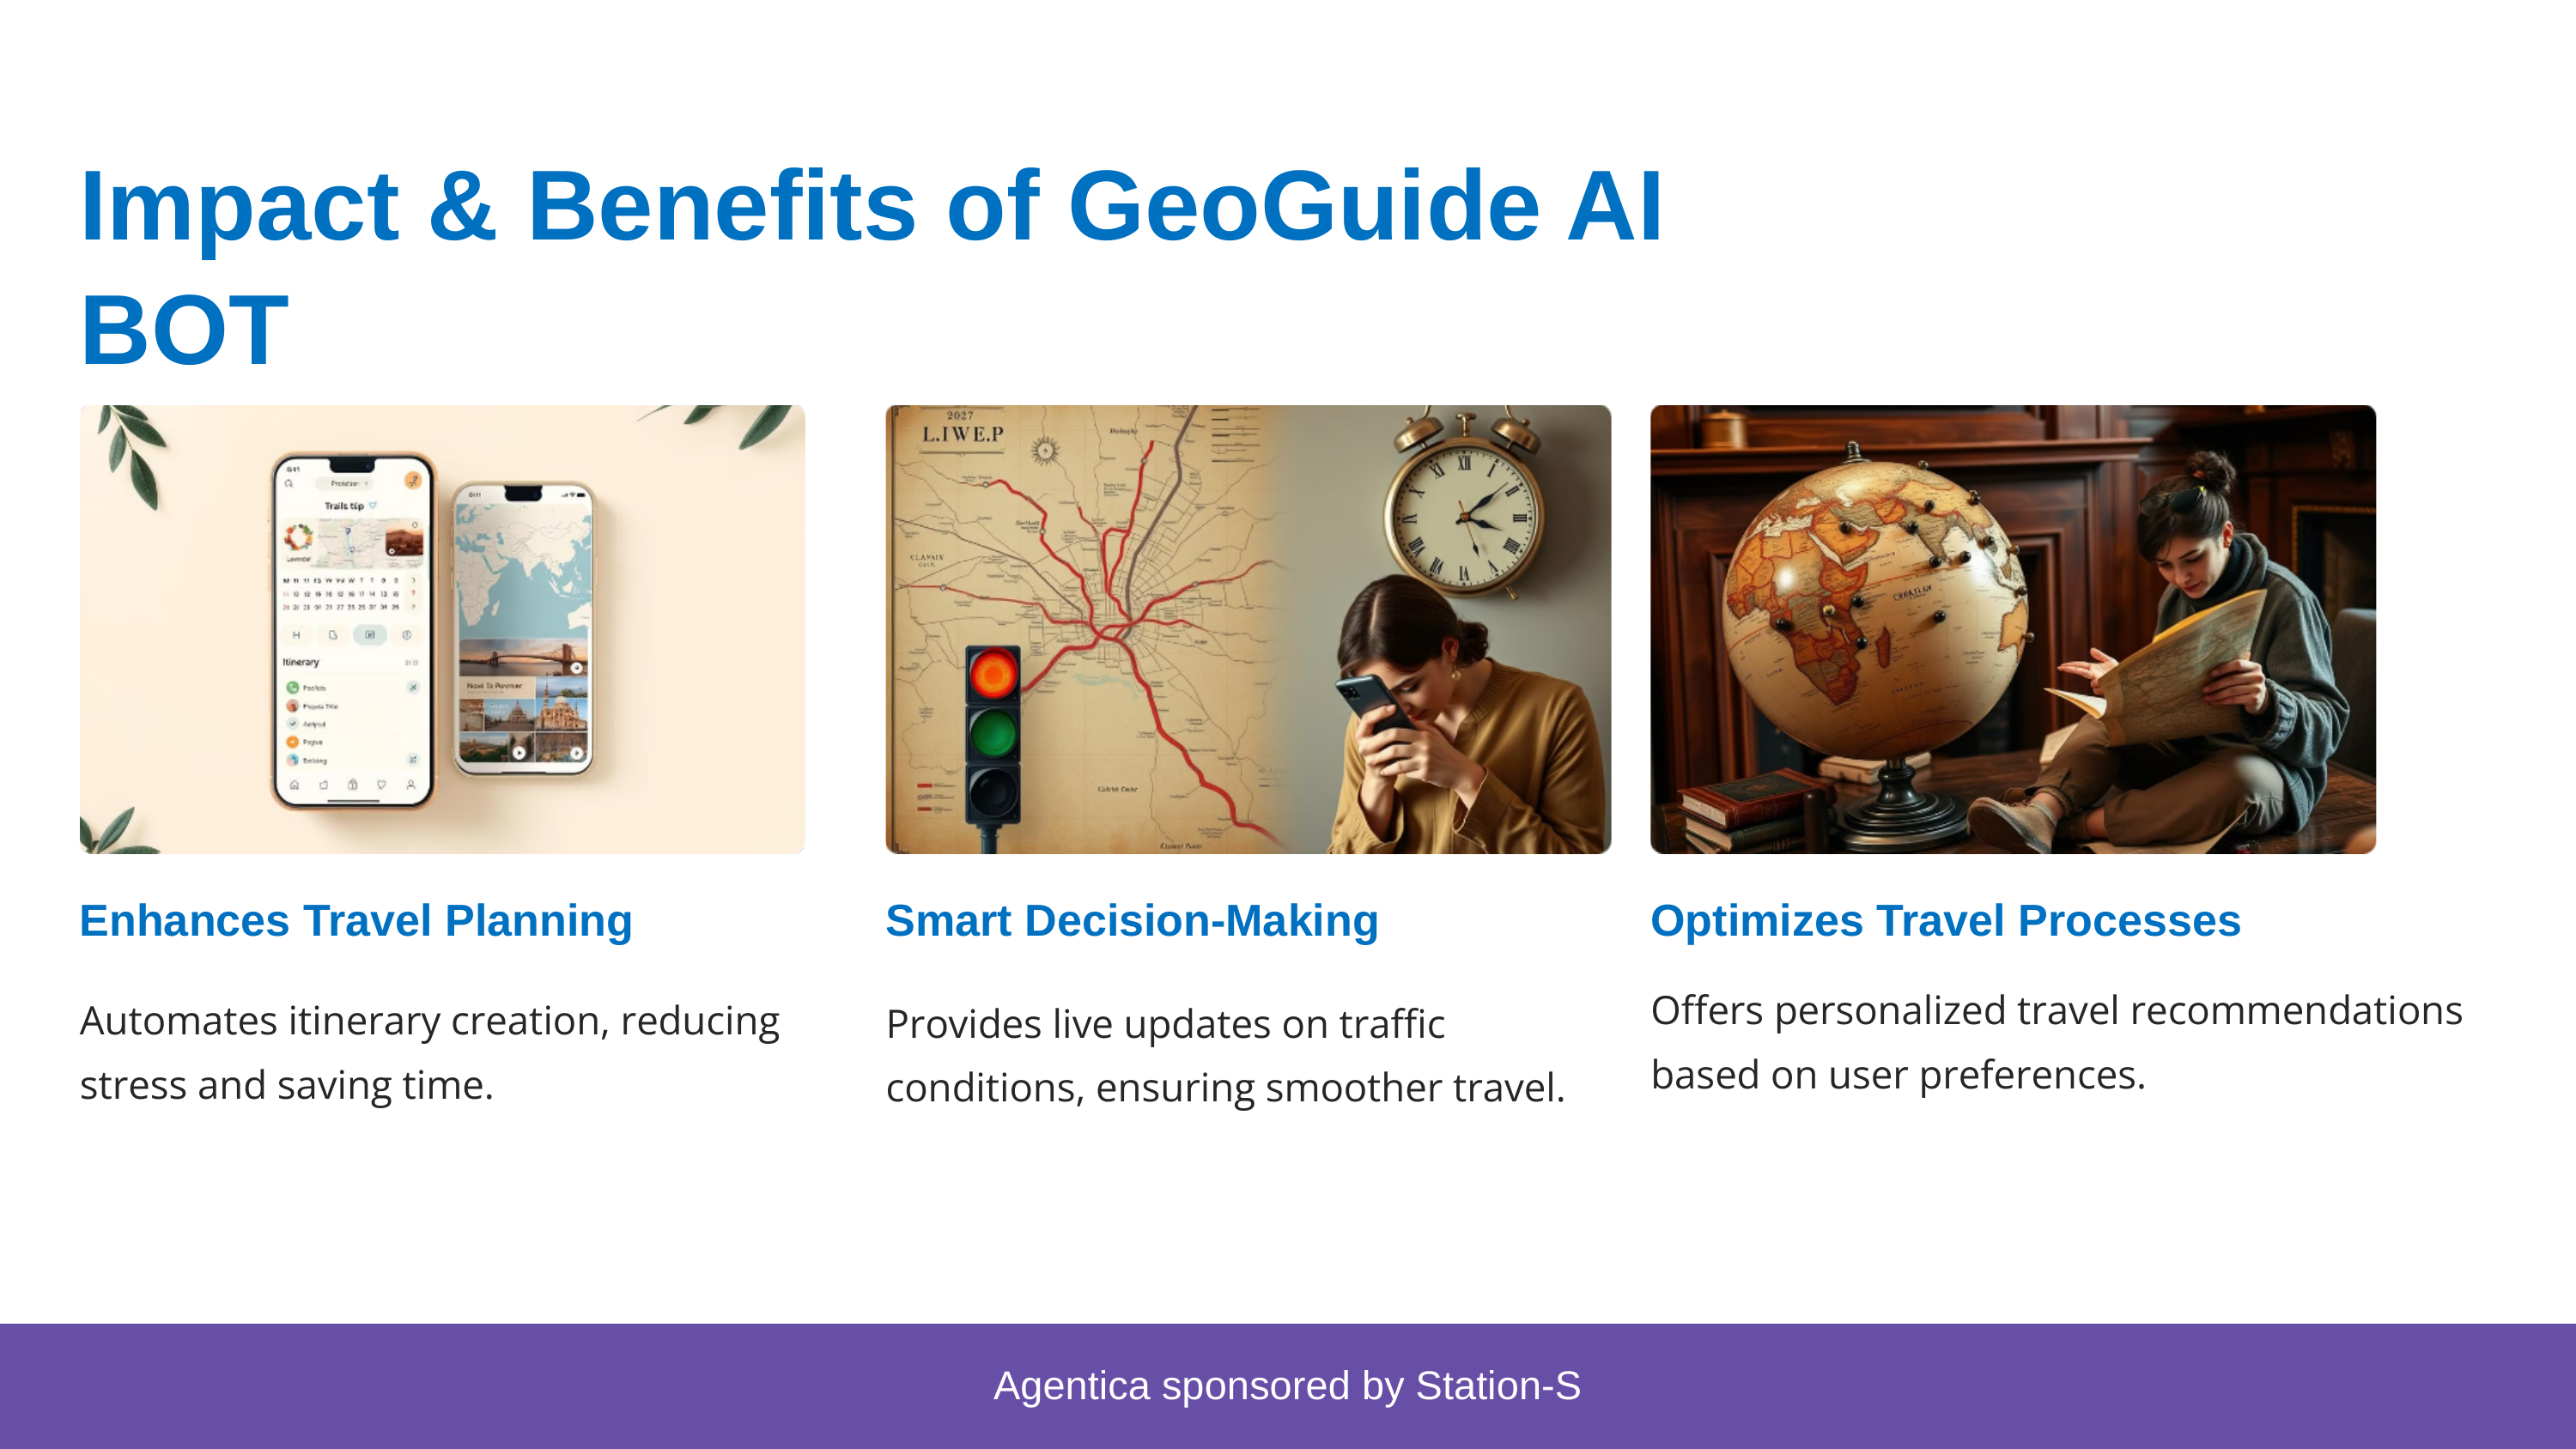

Impact & Benefits of GeoGuide AI BOT

Enhances Travel Planning

Smart Decision-Making

Optimizes Travel Processes

Offers personalized travel recommendations based on user preferences.

Automates itinerary creation, reducing stress and saving time.

Provides live updates on traffic conditions, ensuring smoother travel.

Agentica sponsored by Station-S